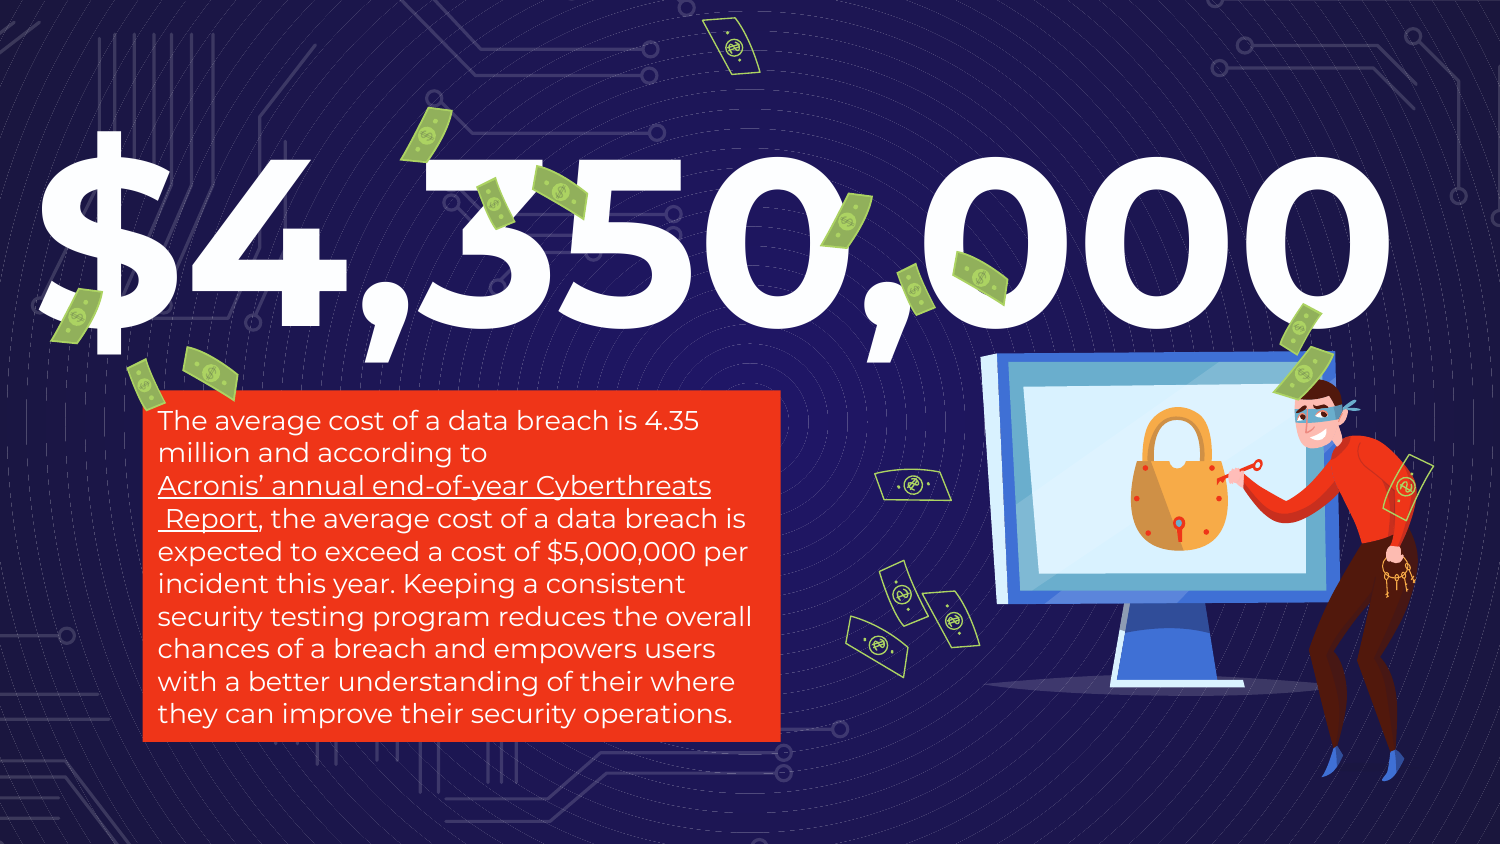

# $4,350,000

The average cost of a data breach is 4.35 million and according to Acronis’ annual end-of-year Cyberthreats Report, the average cost of a data breach is expected to exceed a cost of $5,000,000 per incident this year. Keeping a consistent security testing program reduces the overall chances of a breach and empowers users with a better understanding of their where they can improve their security operations.